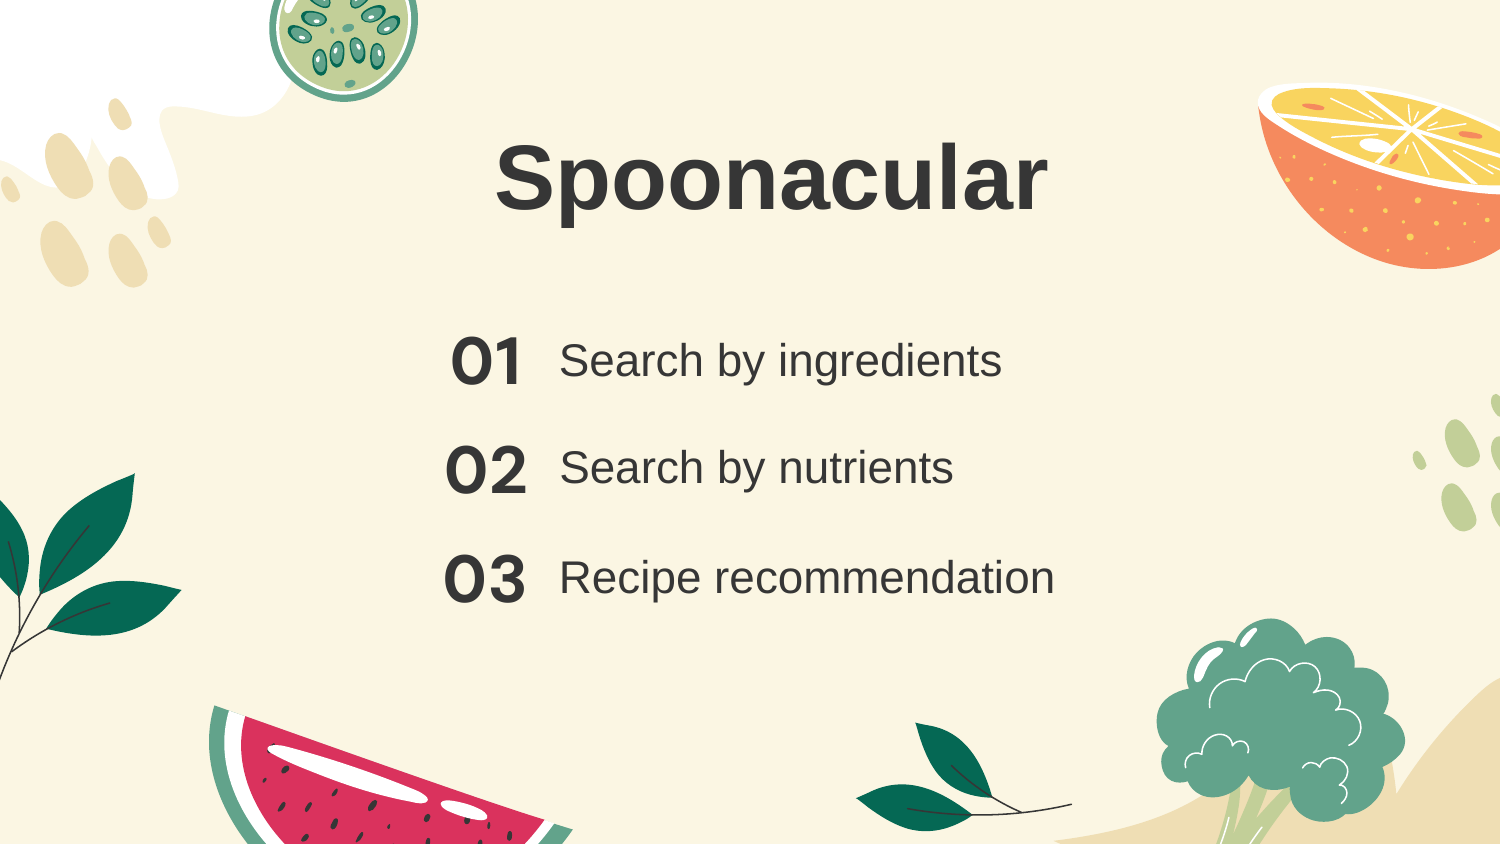

# Spoonacular
01
Search by ingredients
02
Search by nutrients
03
Recipe recommendation